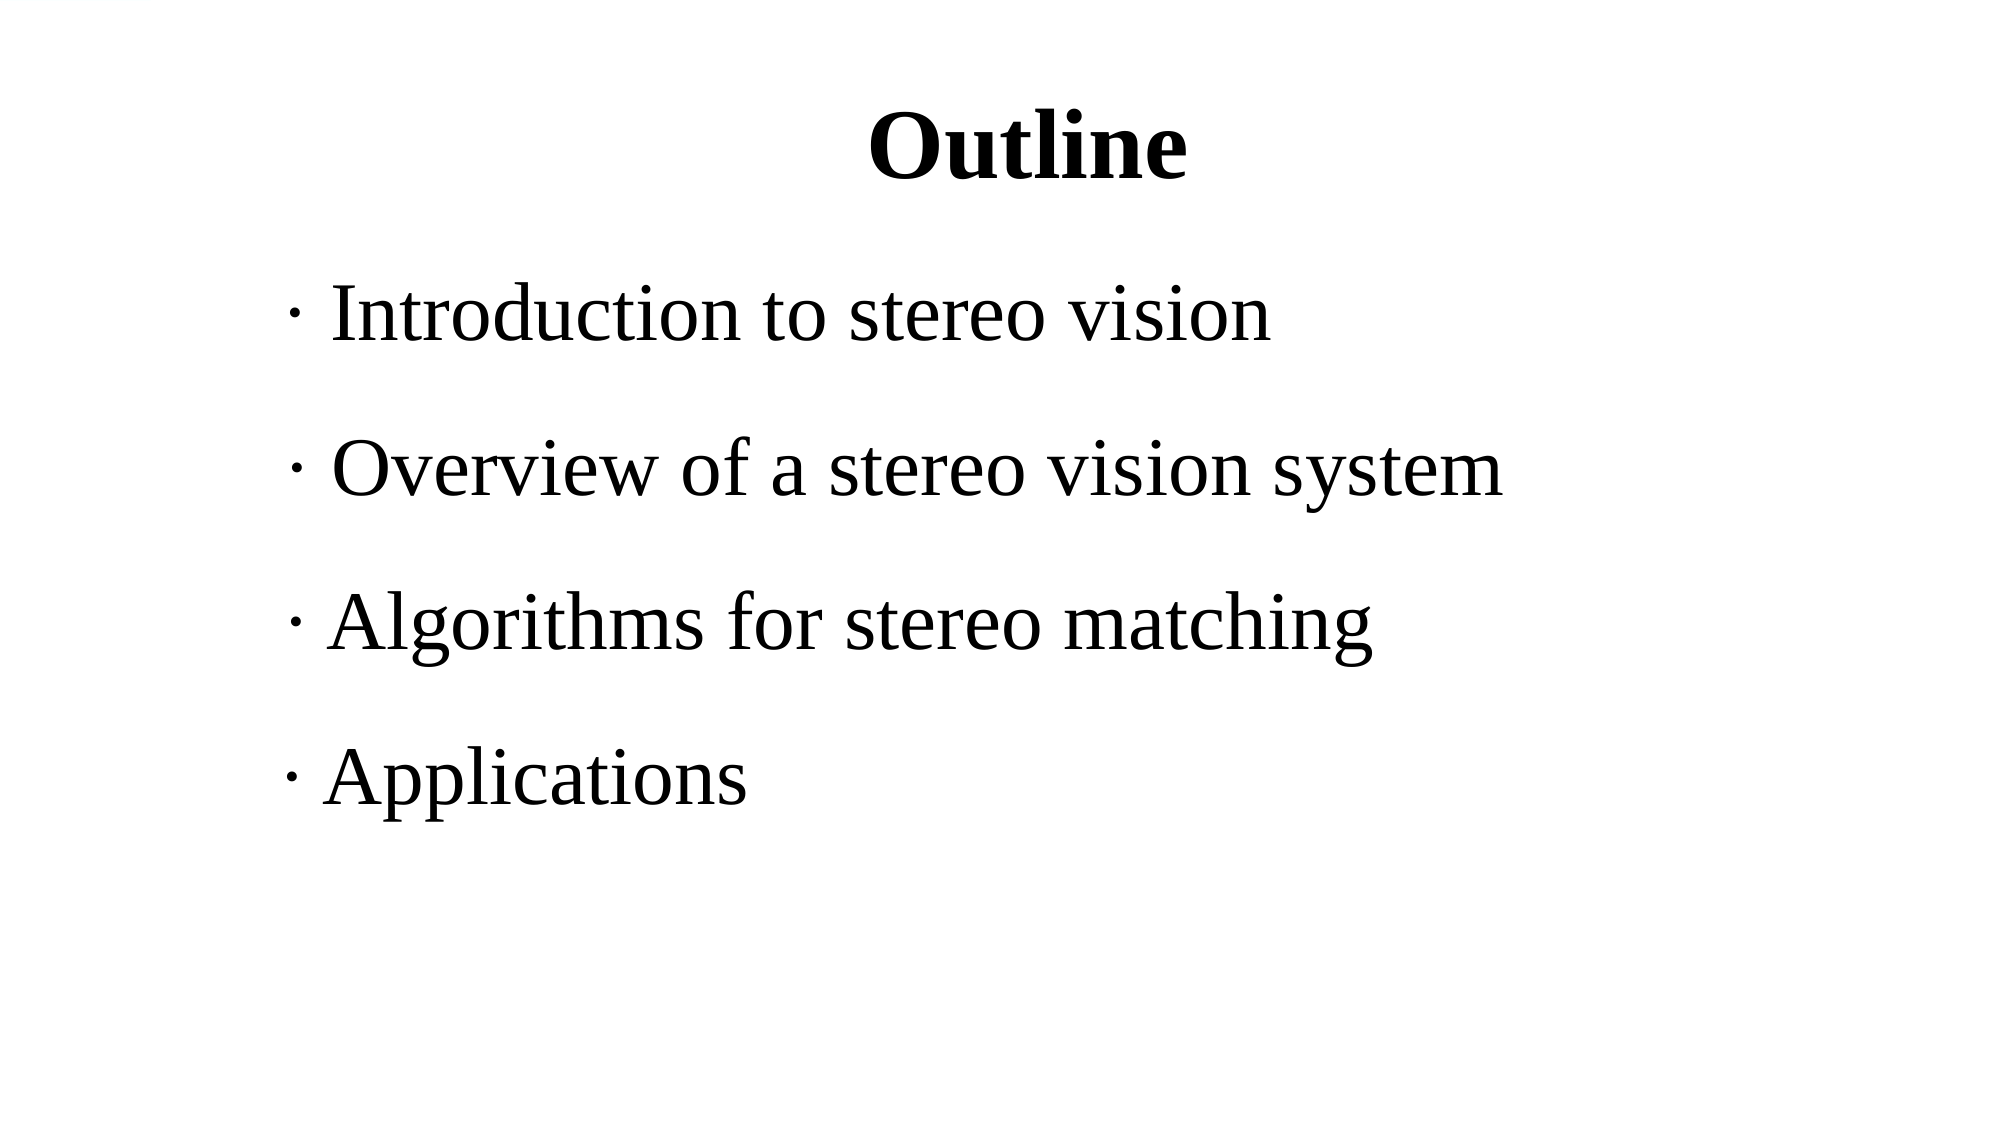

Outline
· Introduction to stereo vision
· Overview of a stereo vision system
· Algorithms for stereo matching
· Applications